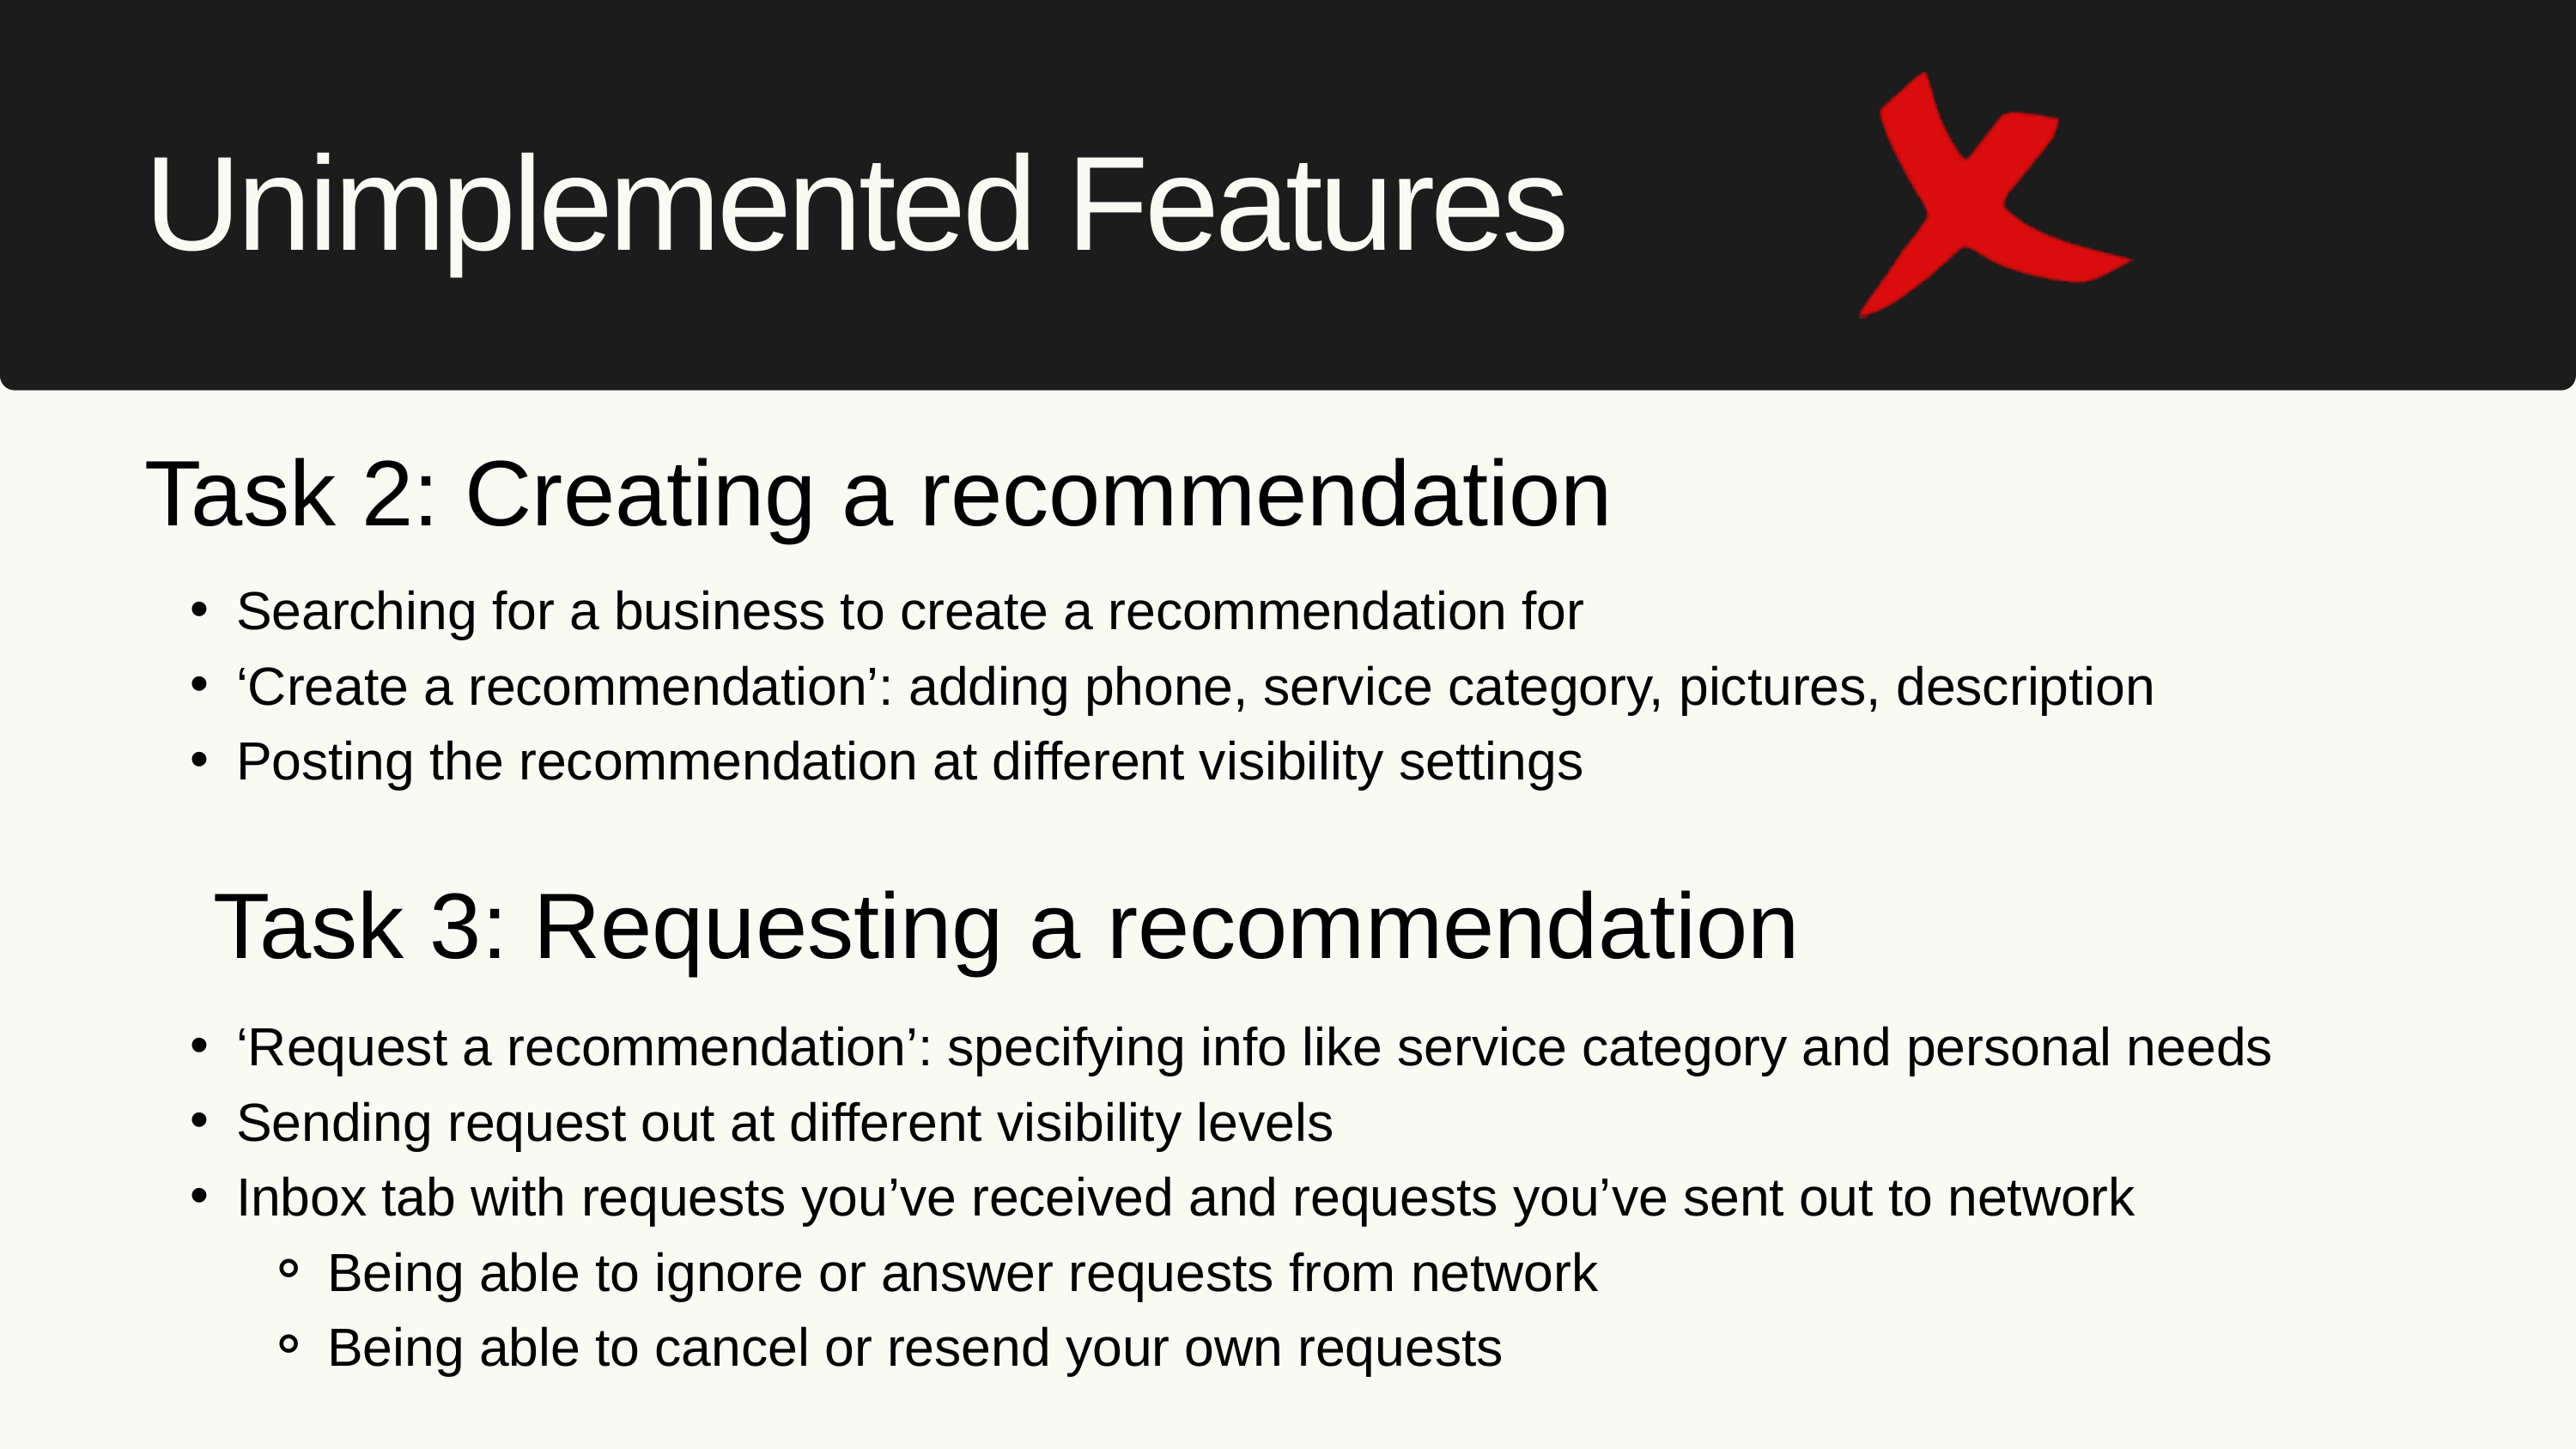

Unimplemented Features
Task 2: Creating a recommendation
Searching for a business to create a recommendation for
‘Create a recommendation’: adding phone, service category, pictures, description
Posting the recommendation at different visibility settings
Task 3: Requesting a recommendation
‘Request a recommendation’: specifying info like service category and personal needs
Sending request out at different visibility levels
Inbox tab with requests you’ve received and requests you’ve sent out to network
Being able to ignore or answer requests from network
Being able to cancel or resend your own requests